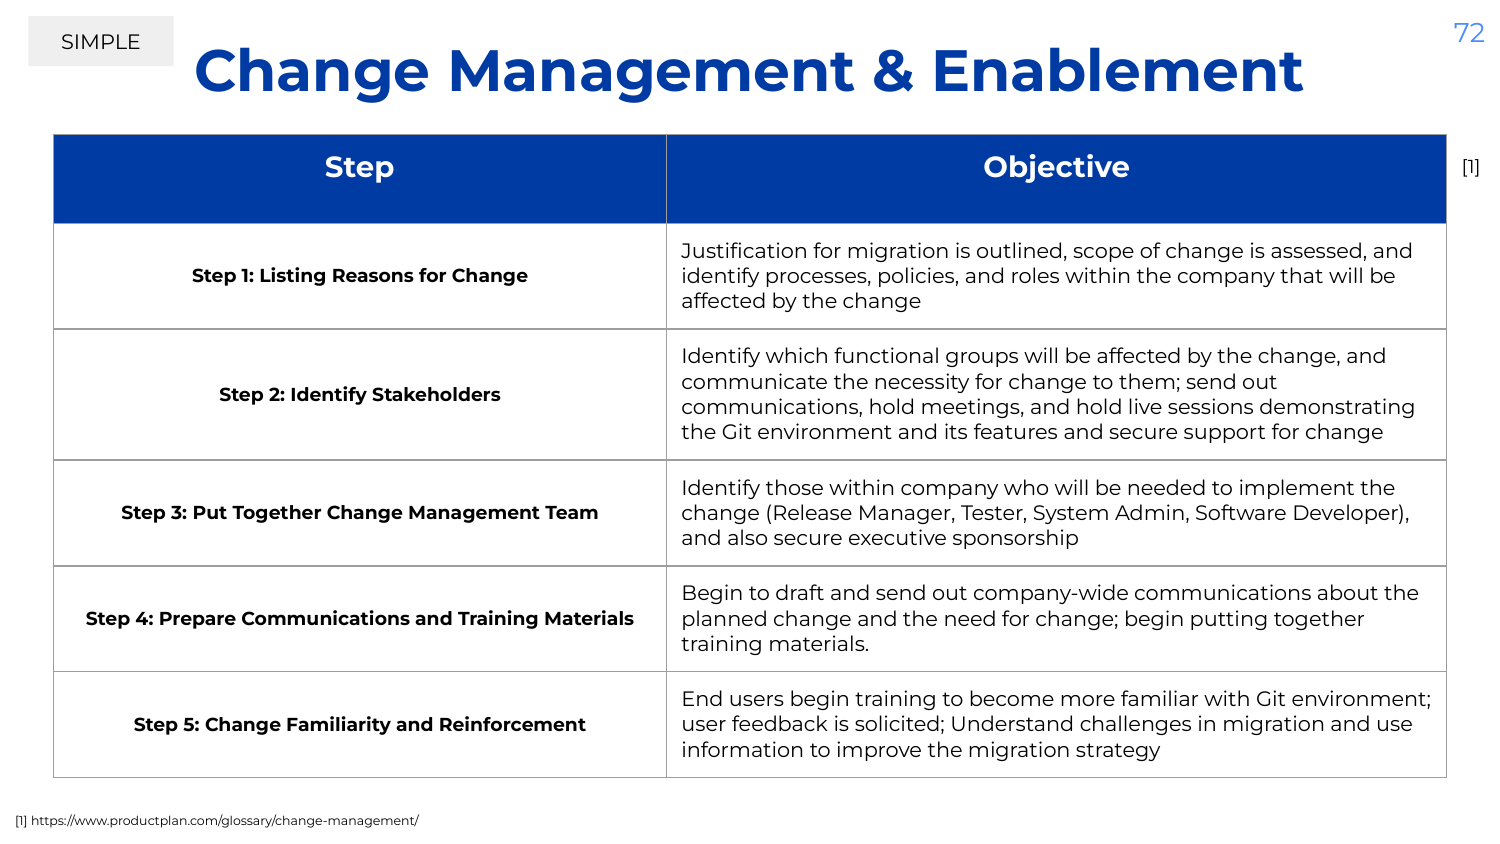

72
SIMPLE
# Change Management & Enablement
| Step | Objective |
| --- | --- |
| Step 1: Listing Reasons for Change | Justification for migration is outlined, scope of change is assessed, and identify processes, policies, and roles within the company that will be affected by the change |
| Step 2: Identify Stakeholders | Identify which functional groups will be affected by the change, and communicate the necessity for change to them; send out communications, hold meetings, and hold live sessions demonstrating the Git environment and its features and secure support for change |
| Step 3: Put Together Change Management Team | Identify those within company who will be needed to implement the change (Release Manager, Tester, System Admin, Software Developer), and also secure executive sponsorship |
| Step 4: Prepare Communications and Training Materials | Begin to draft and send out company-wide communications about the planned change and the need for change; begin putting together training materials. |
| Step 5: Change Familiarity and Reinforcement | End users begin training to become more familiar with Git environment; user feedback is solicited; Understand challenges in migration and use information to improve the migration strategy |
[1]
[1] https://www.productplan.com/glossary/change-management/